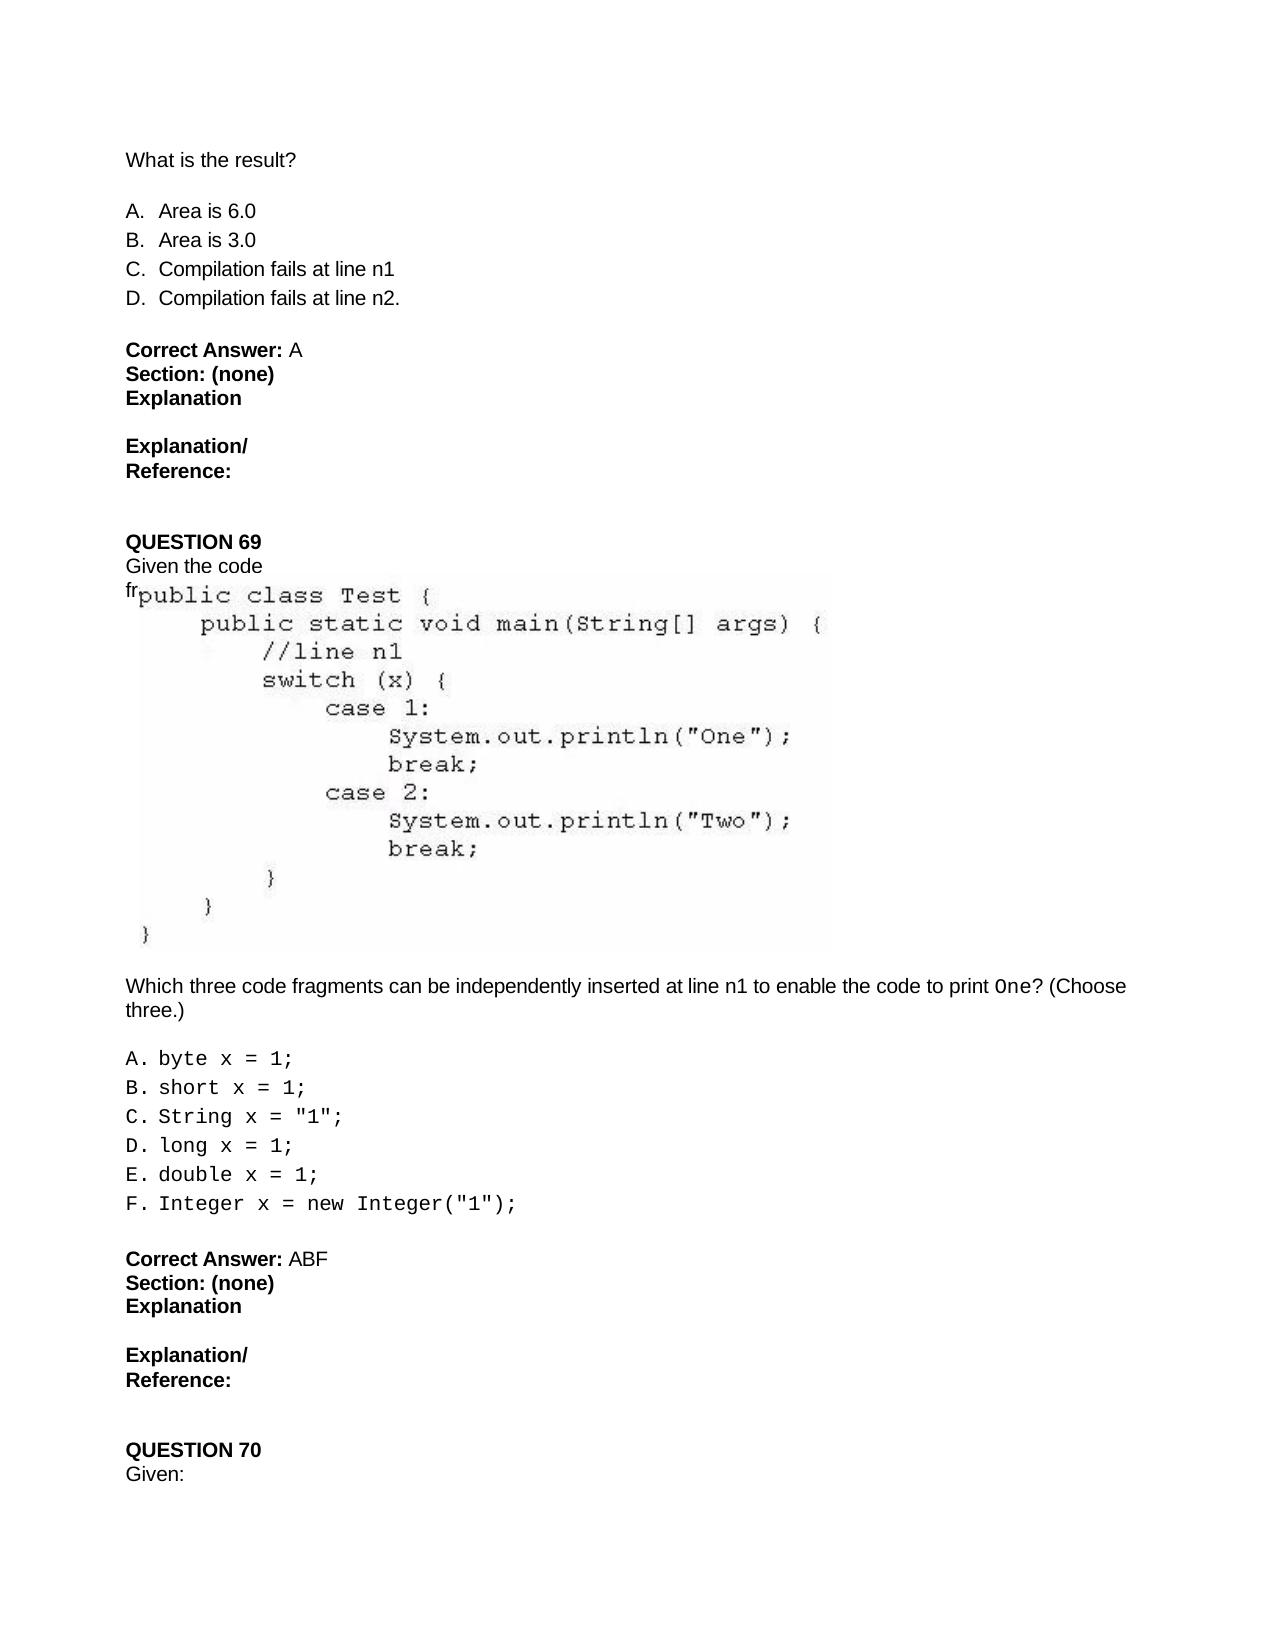

What is the result?

Area is 6.0
Area is 3.0
Compilation fails at line n1
Compilation fails at line n2.

Correct Answer: A  Section: (none)  Explanation

Explanation/Reference:

QUESTION 69
Given the code fragment:

Which three code fragments can be independently inserted at line n1 to enable the code to print One? (Choose  three.)

byte x = 1;
short x = 1;
String x = "1";
long x = 1;
double x = 1;
Integer x = new Integer("1");

Correct Answer: ABF  Section: (none)  Explanation

Explanation/Reference:

QUESTION 70
Given: